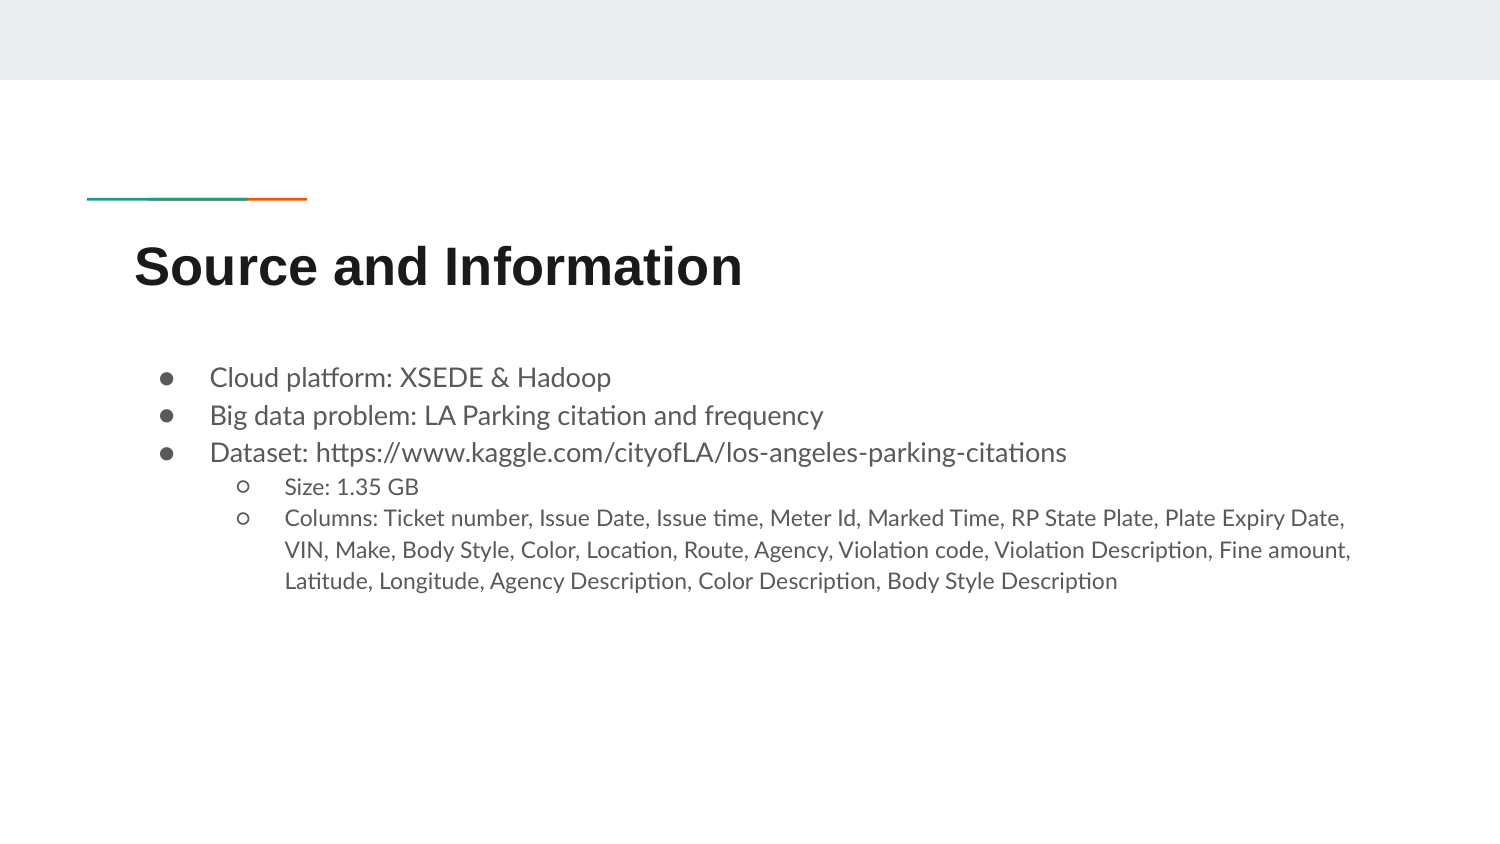

# Source and Information
Cloud platform: XSEDE & Hadoop
Big data problem: LA Parking citation and frequency
Dataset: https://www.kaggle.com/cityofLA/los-angeles-parking-citations
Size: 1.35 GB
Columns: Ticket number, Issue Date, Issue time, Meter Id, Marked Time, RP State Plate, Plate Expiry Date, VIN, Make, Body Style, Color, Location, Route, Agency, Violation code, Violation Description, Fine amount, Latitude, Longitude, Agency Description, Color Description, Body Style Description